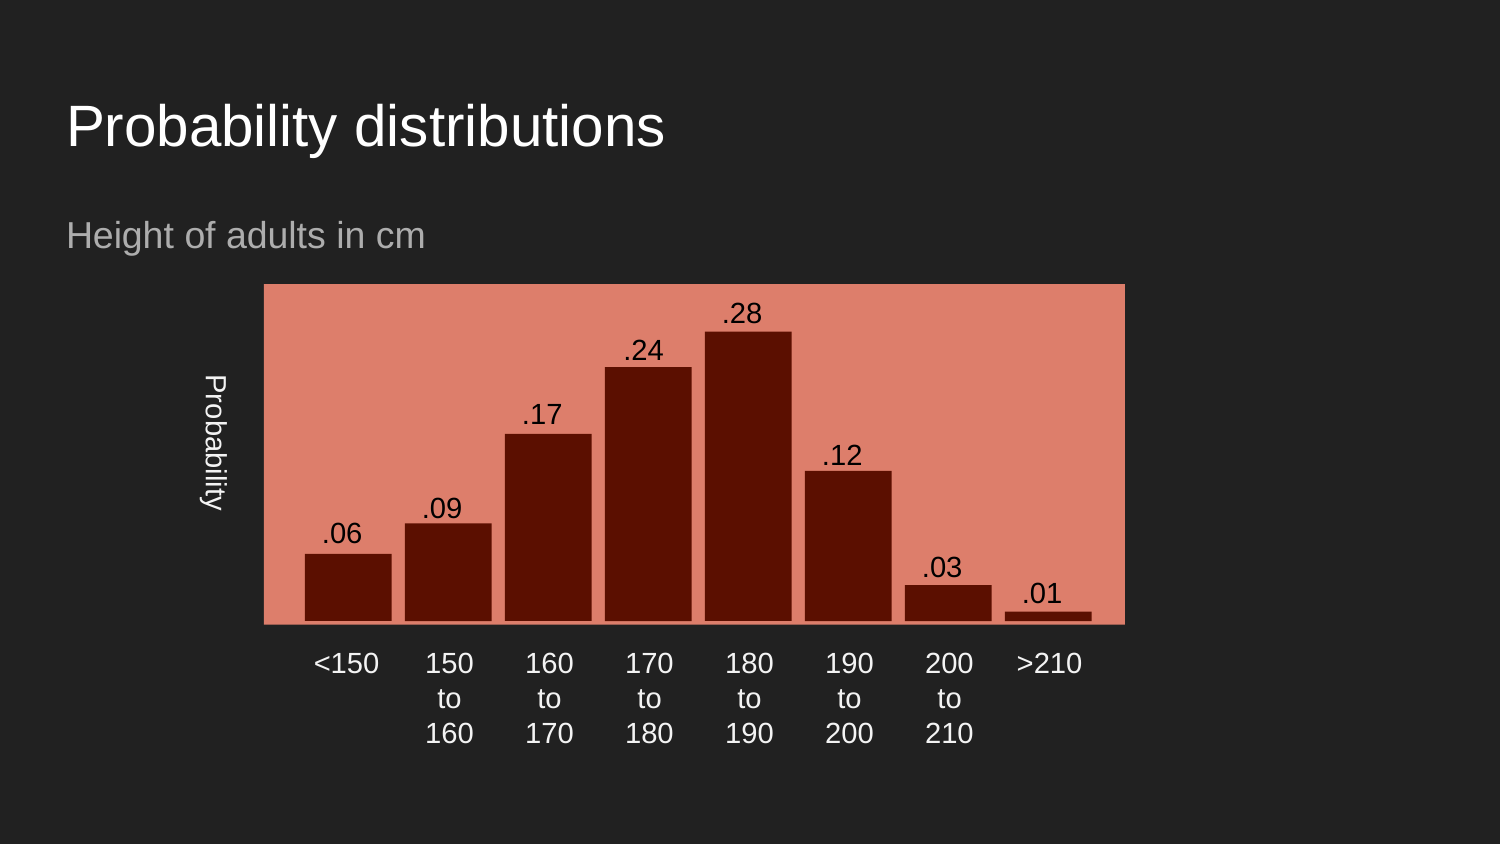

# Probability distributions
Height of adults in cm
.28

.24

.17
Probability
.12

.09
.06

.03

.01

<150
150 to 160
160 to 170
170 to 180
180 to 190
190 to 200
200 to 210
>210